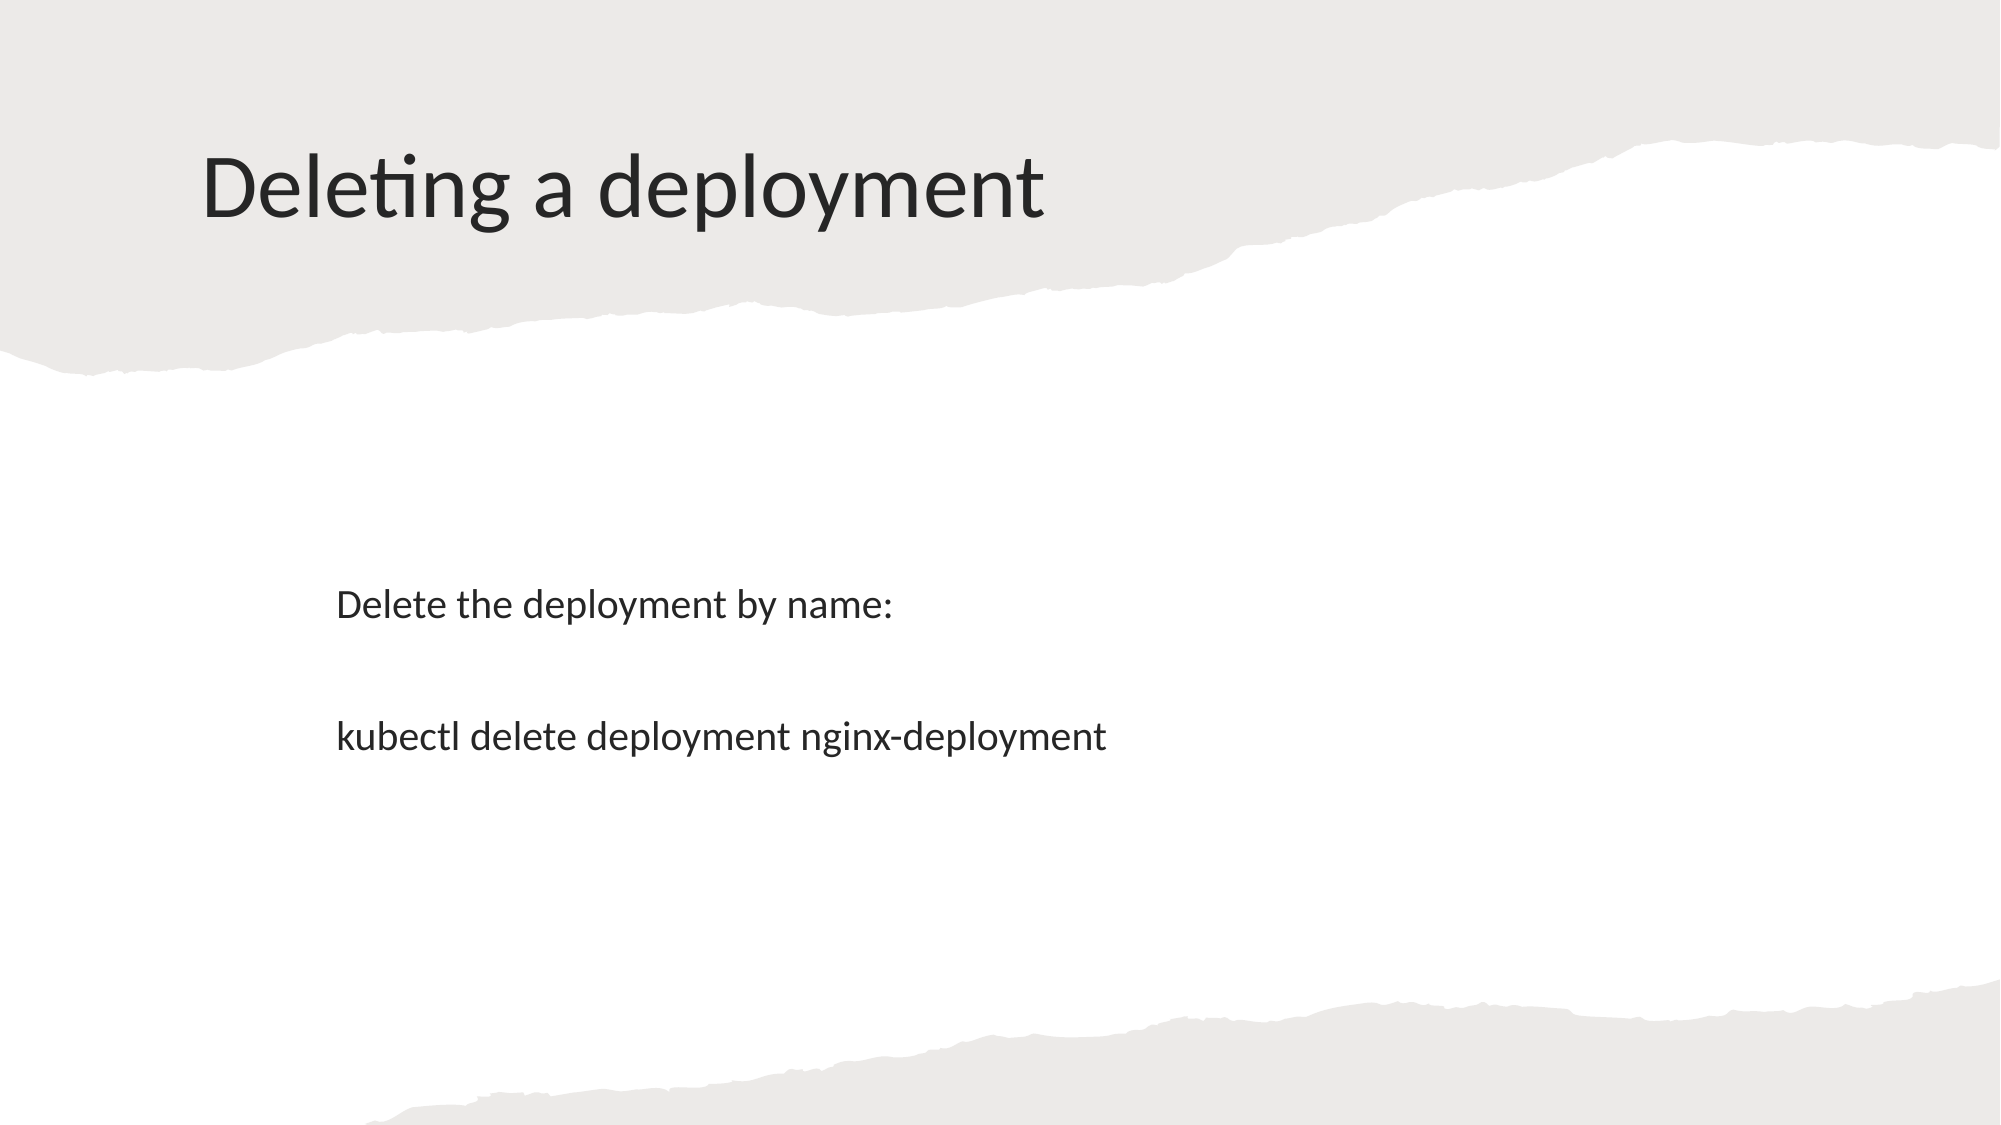

# Deleting a deployment
Delete the deployment by name:

kubectl delete deployment nginx-deployment